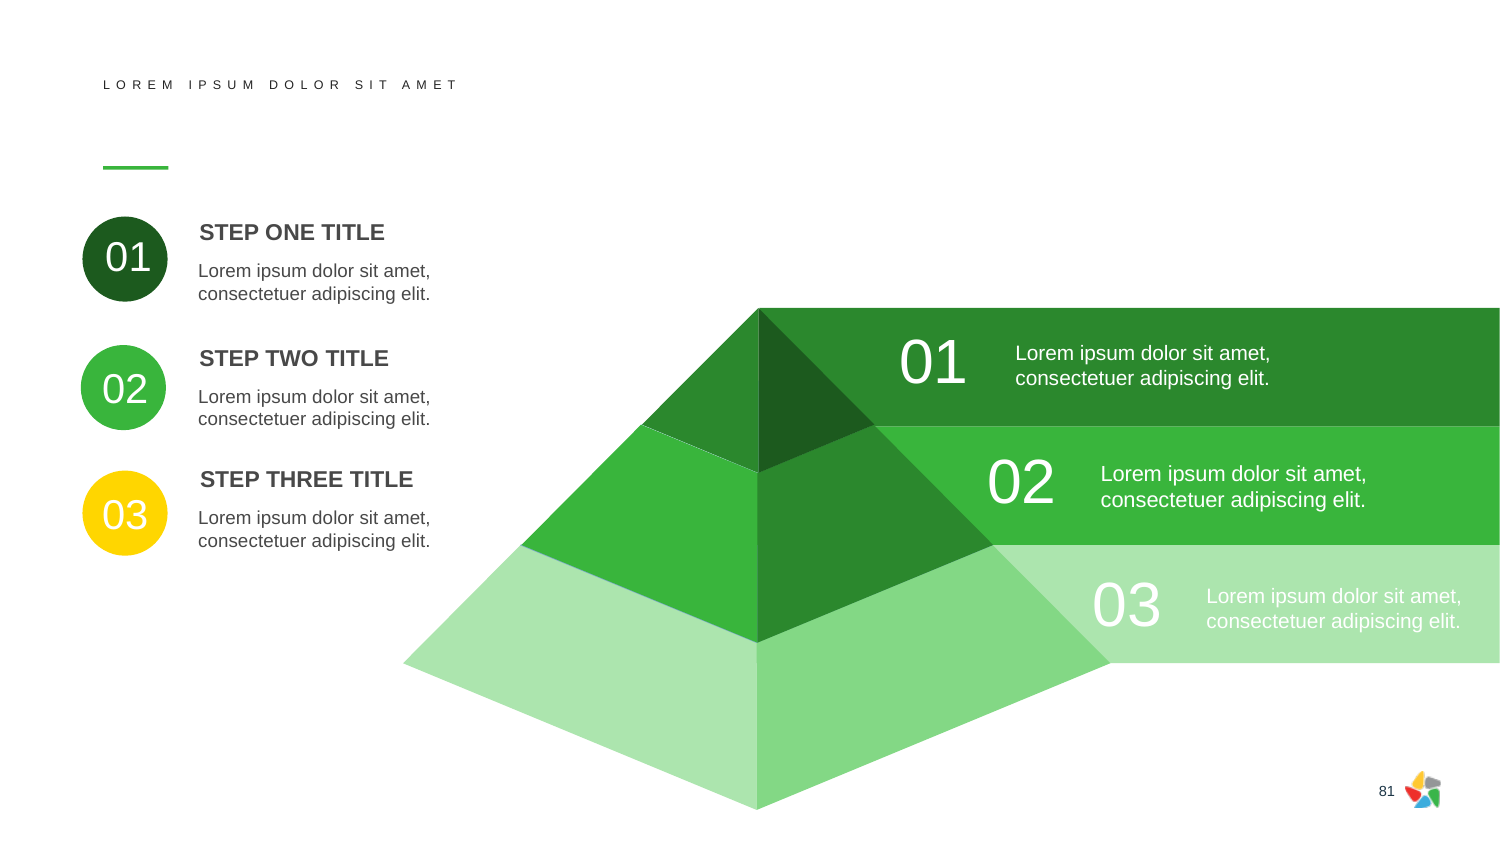

LOREM IPSUM DOLOR SIT AMET
#
STEP ONE TITLE
01

Lorem ipsum dolor sit amet, consectetuer adipiscing elit.

01
Lorem ipsum dolor sit amet, consectetuer adipiscing elit.

02
Lorem ipsum dolor sit amet, consectetuer adipiscing elit.

03
Lorem ipsum dolor sit amet, consectetuer adipiscing elit.
STEP TWO TITLE
02

Lorem ipsum dolor sit amet, consectetuer adipiscing elit.
STEP THREE TITLE

03
Lorem ipsum dolor sit amet, consectetuer adipiscing elit.